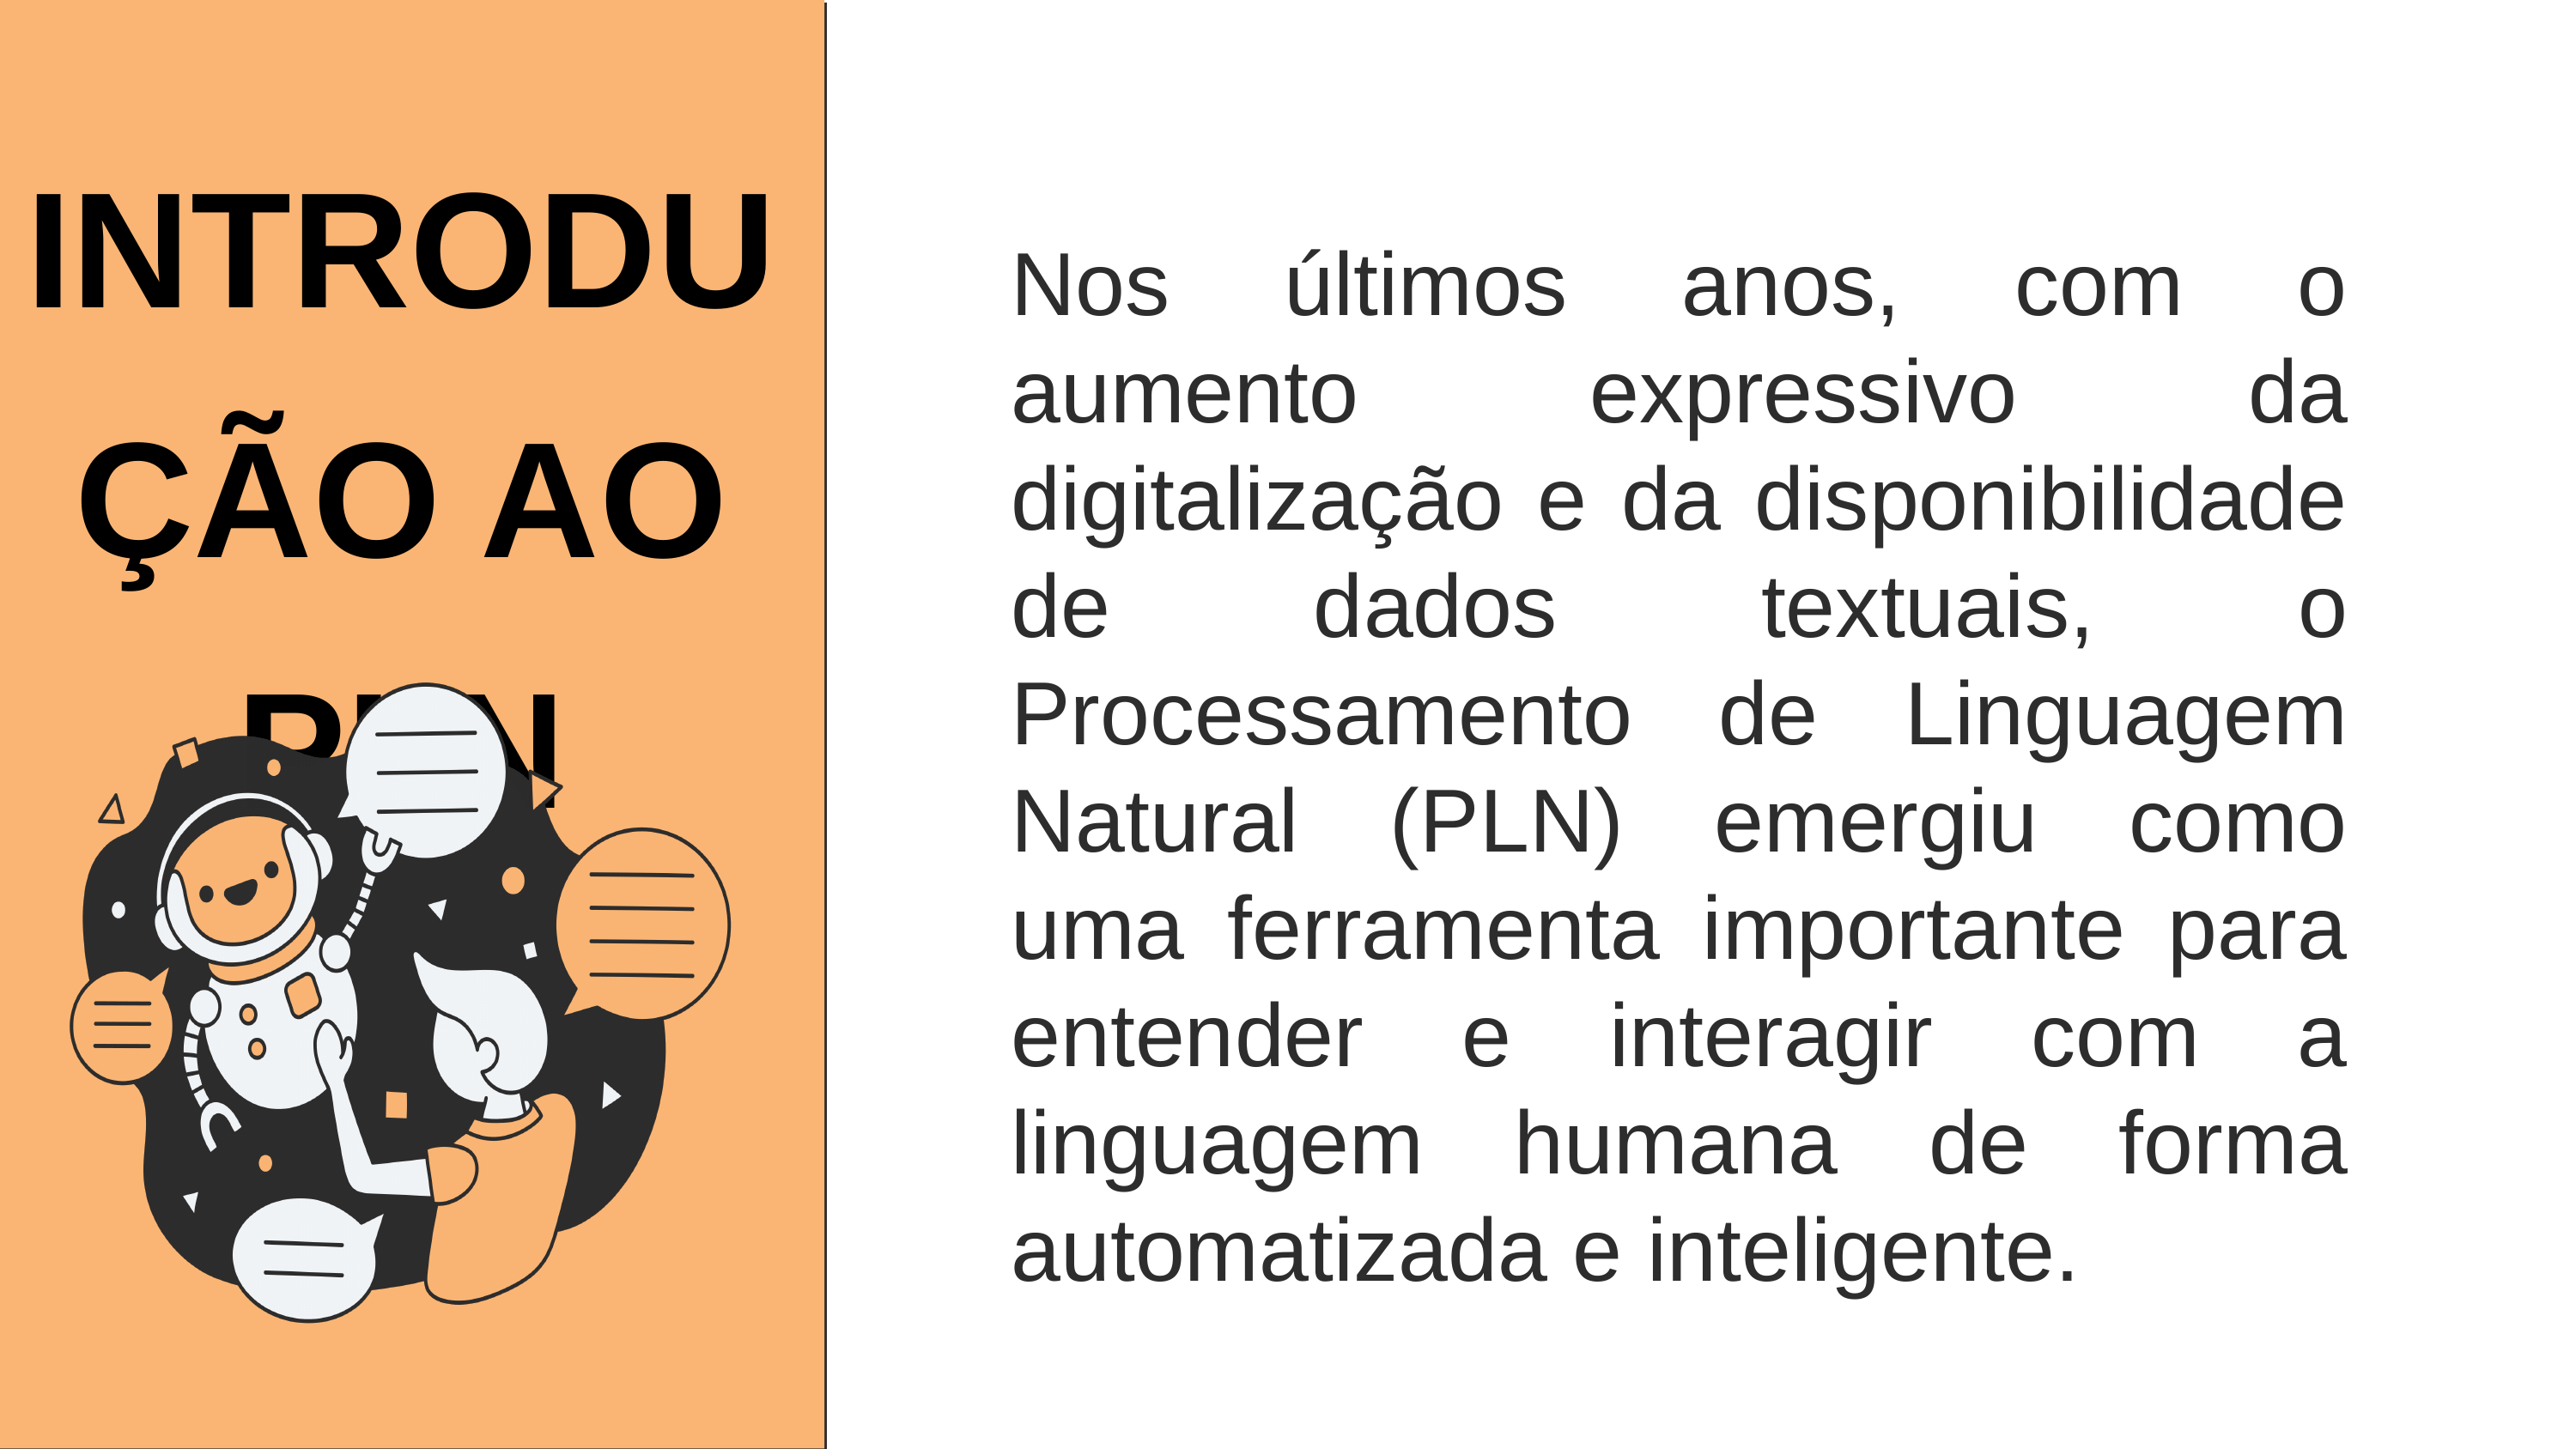

INTRODUÇÃO AO PLN
Nos últimos anos, com o aumento expressivo da digitalização e da disponibilidade de dados textuais, o Processamento de Linguagem Natural (PLN) emergiu como uma ferramenta importante para entender e interagir com a linguagem humana de forma automatizada e inteligente.